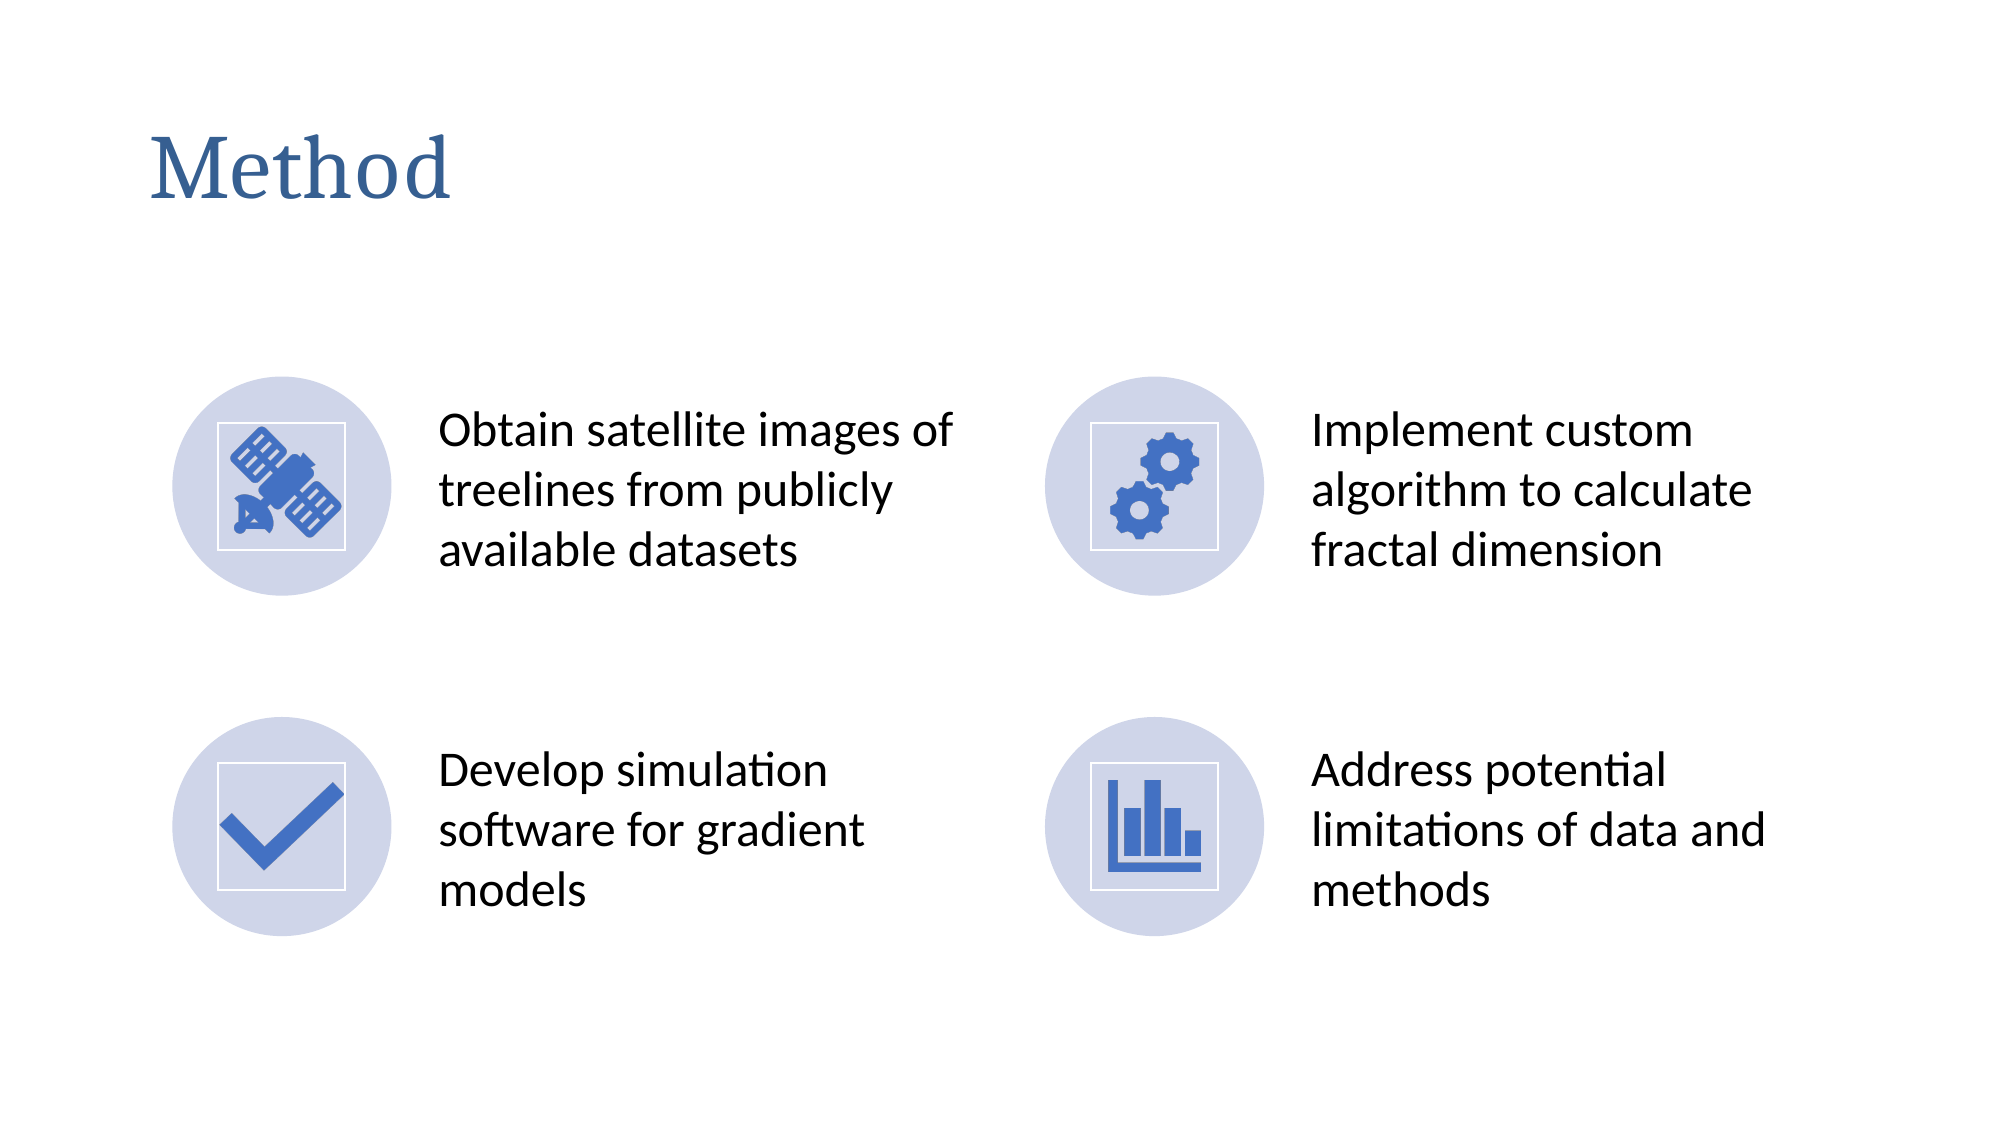

# Method
Obtain satellite images of treelines from publicly available datasets
Implement custom algorithm to calculate fractal dimension
Develop simulation software for gradient models
Address potential limitations of data and methods